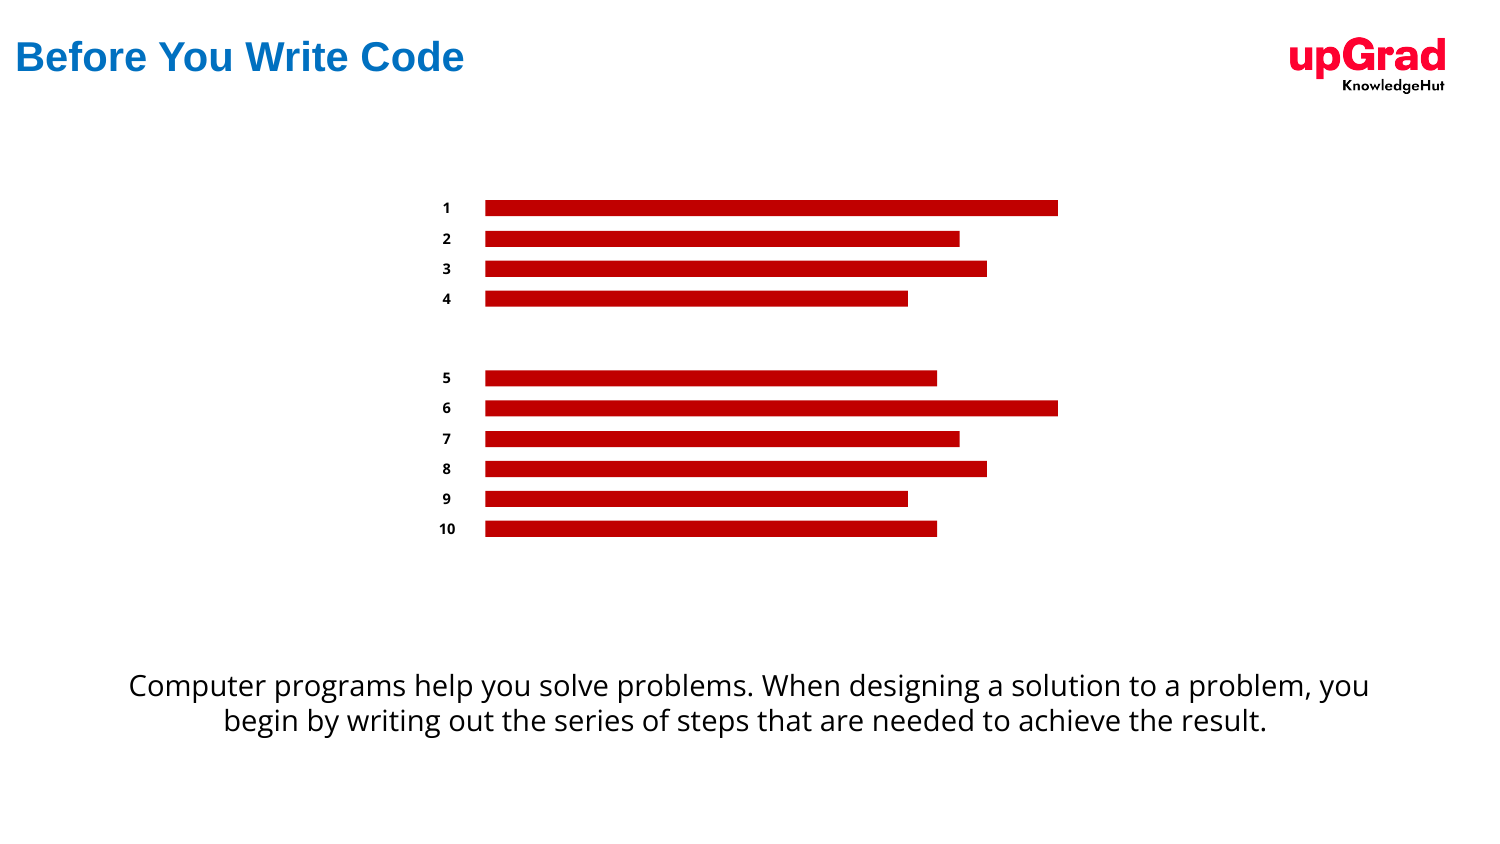

# Before You Write Code
1

2

3

4

5

6

7

8

9

10

Computer programs help you solve problems. When designing a solution to a problem, you begin by writing out the series of steps that are needed to achieve the result.